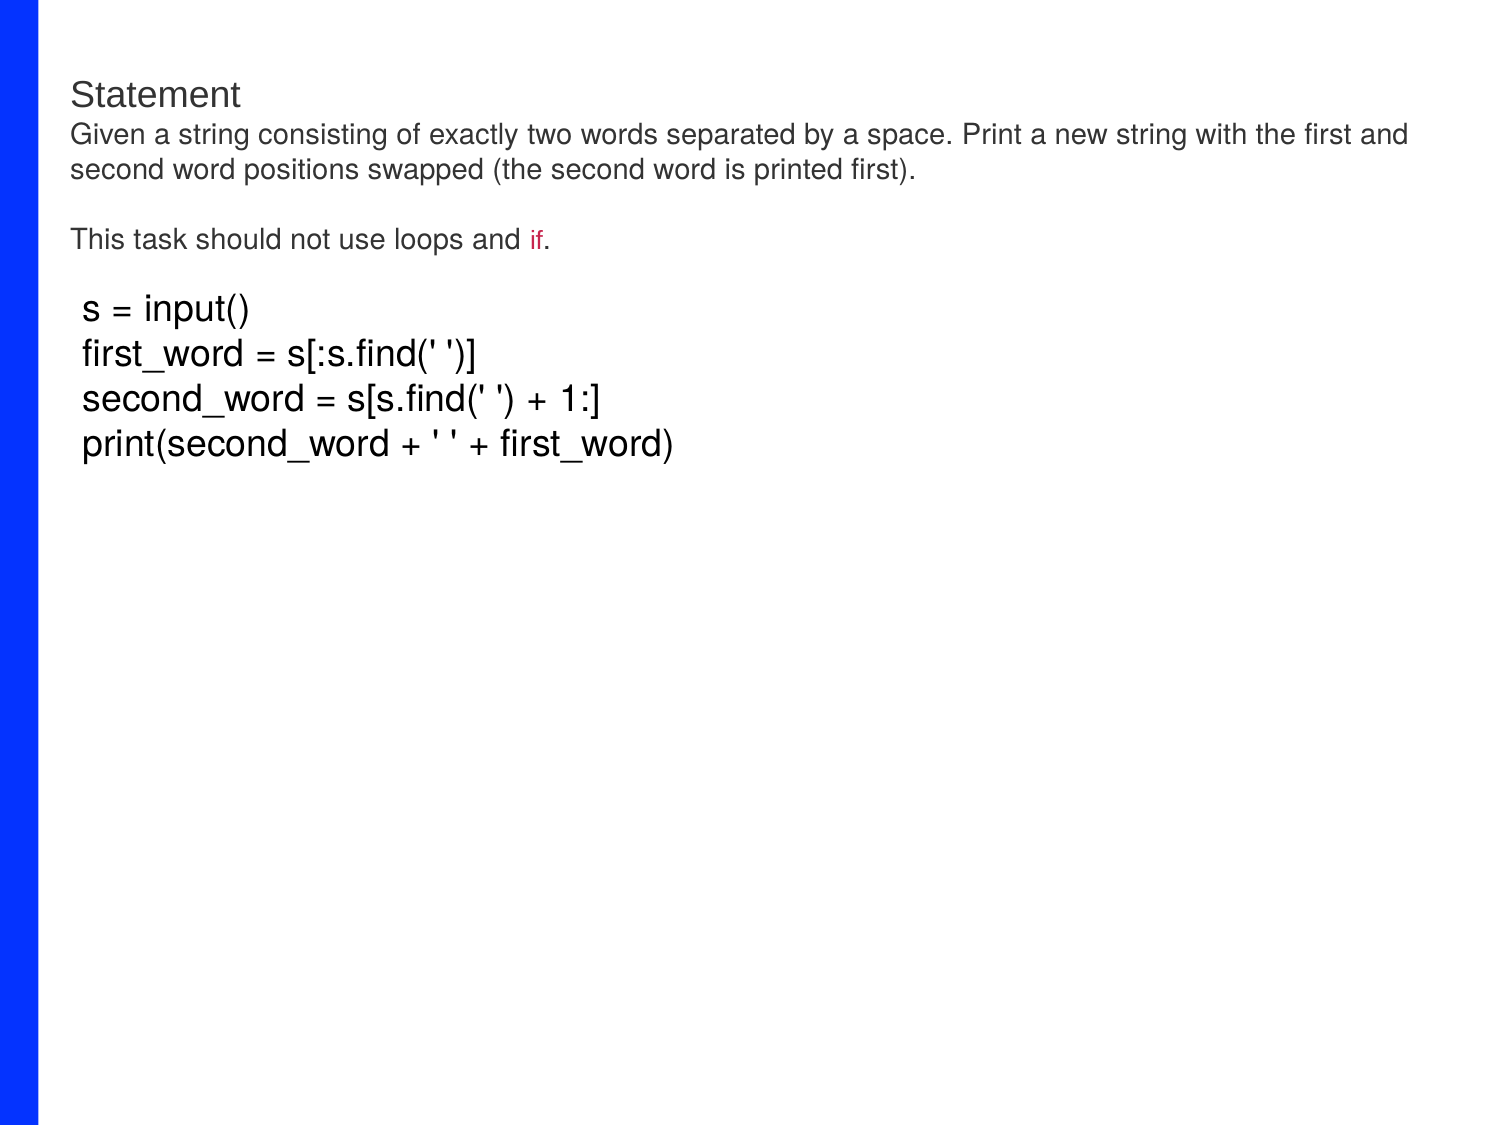

Statement
Given a string consisting of exactly two words separated by a space. Print a new string with the first and second word positions swapped (the second word is printed first).

This task should not use loops and if.
s = input()
first_word = s[:s.find(' ')]
second_word = s[s.find(' ') + 1:]
print(second_word + ' ' + first_word)